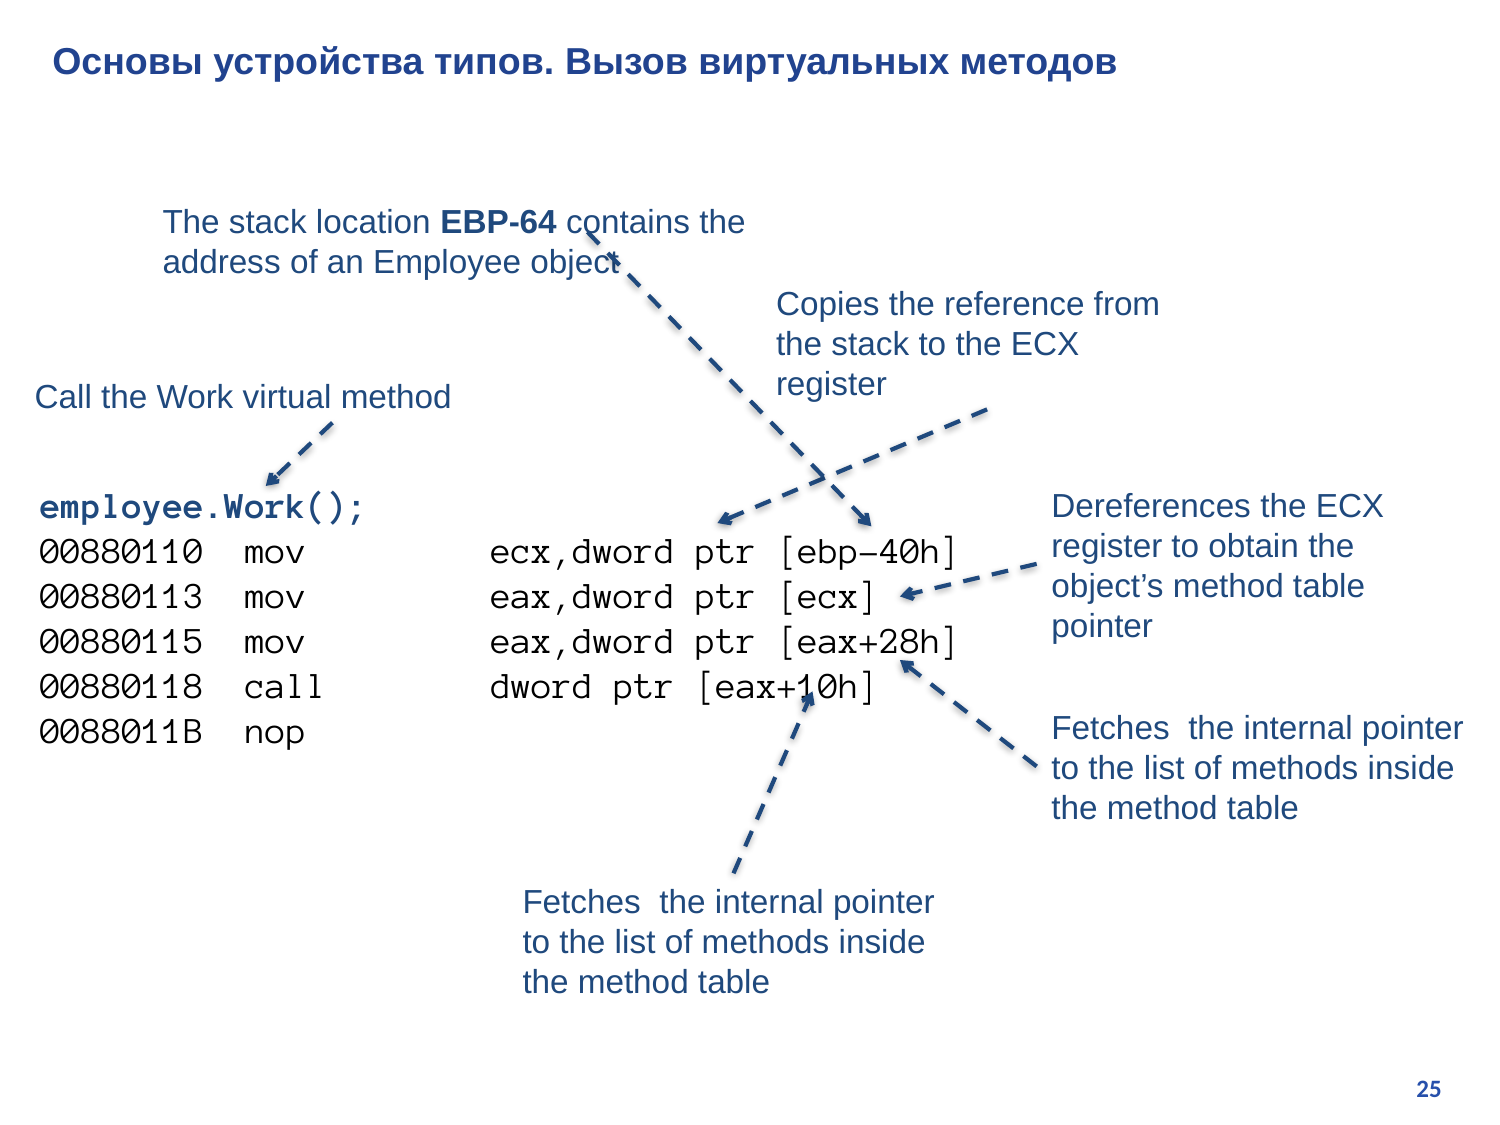

# Основы устройства типов. Вызов виртуальных методов
The stack location EBP-64 contains the address of an Employee object
Сopies the reference from the stack to the ECX register
Call the Work virtual method
employee.Work();
00880110  mov         ecx,dword ptr [ebp-40h]
00880113  mov         eax,dword ptr [ecx]
00880115  mov         eax,dword ptr [eax+28h]
00880118  call        dword ptr [eax+10h]
0088011B  nop
Dereferences the ECX register to obtain the object’s method table pointer
Fetches  the internal pointer to the list of methods inside the method table
Fetches  the internal pointer to the list of methods inside the method table